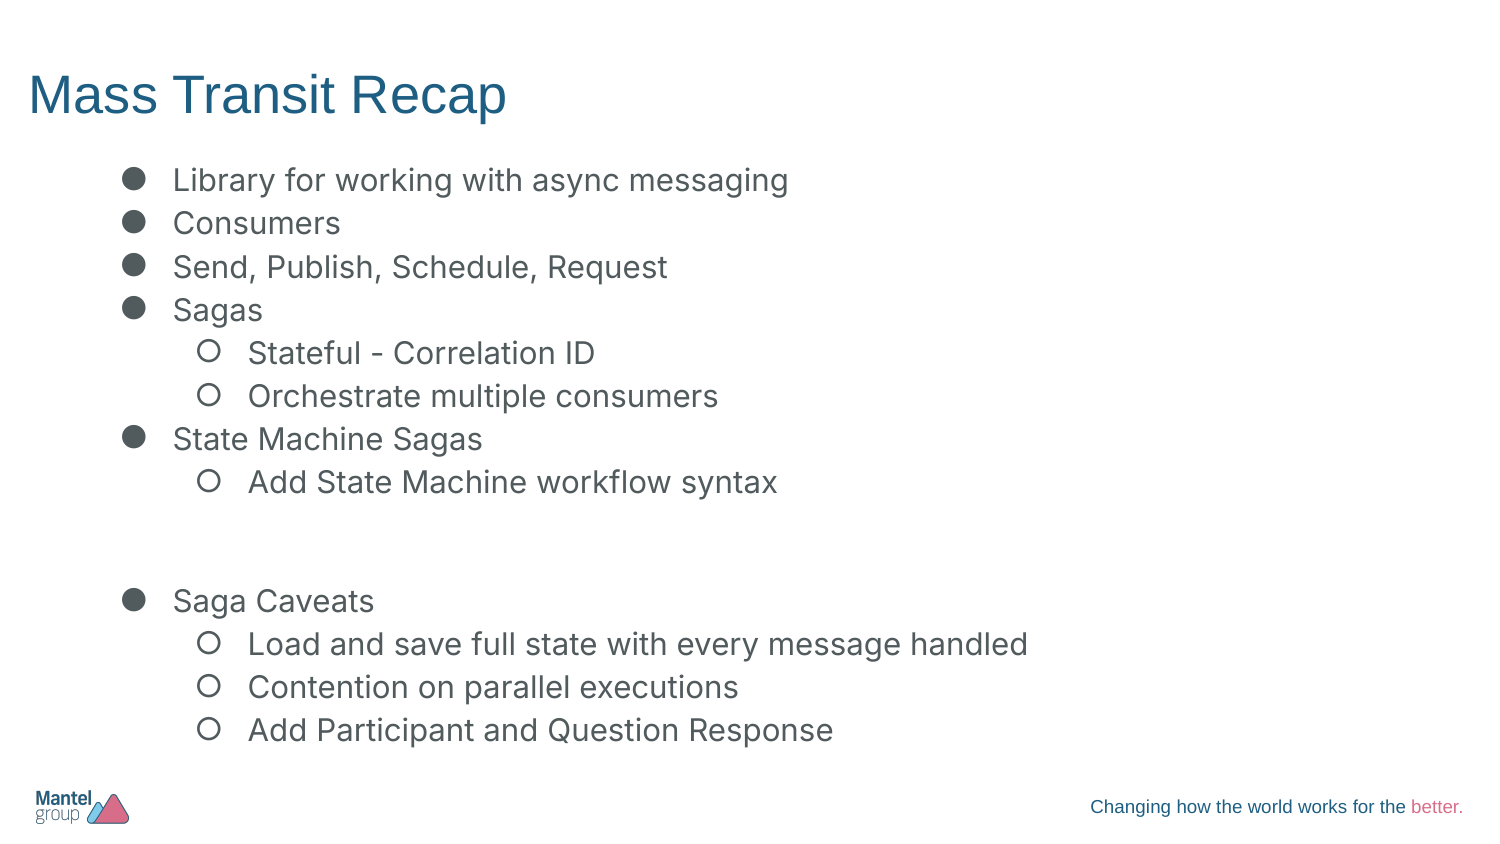

# Mass Transit Recap
Library for working with async messaging
Consumers
Send, Publish, Schedule, Request
Sagas
Stateful - Correlation ID
Orchestrate multiple consumers
State Machine Sagas
Add State Machine workflow syntax

Saga Caveats
Load and save full state with every message handled
Contention on parallel executions
Add Participant and Question Response